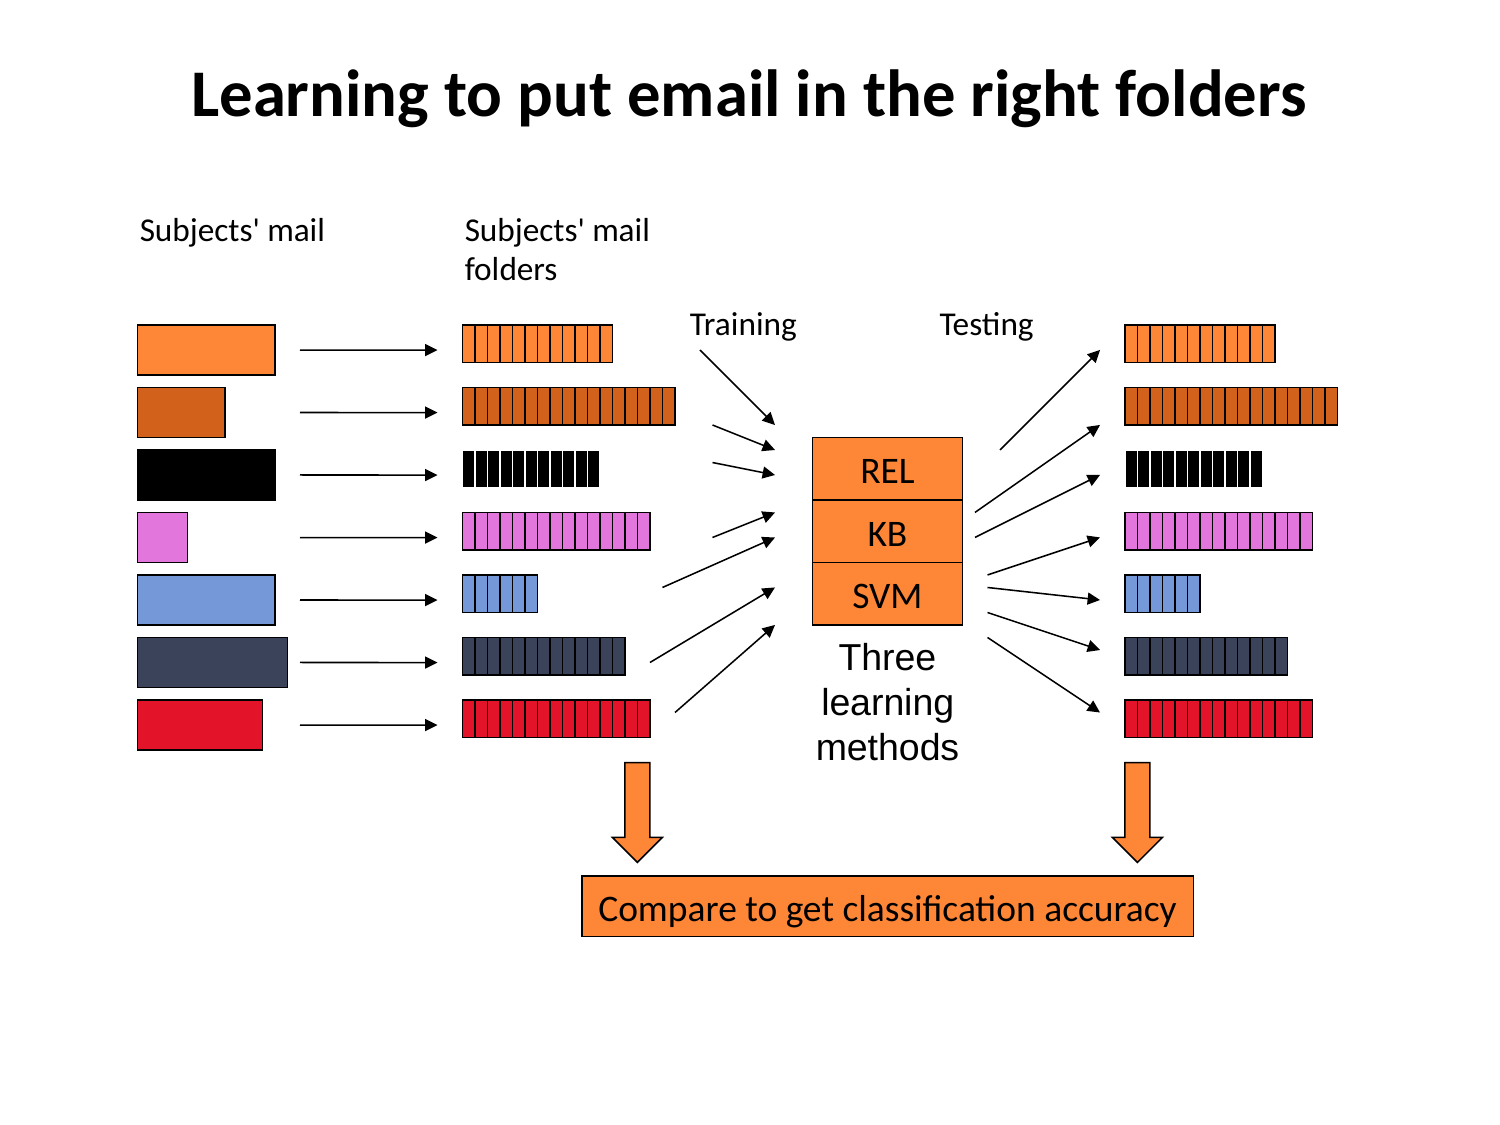

Learning to put email in the right folders
Subjects' mail
Subjects' mail folders
Training
Testing

REL
KB
SVM

Three learning methods

Compare to get classification accuracy